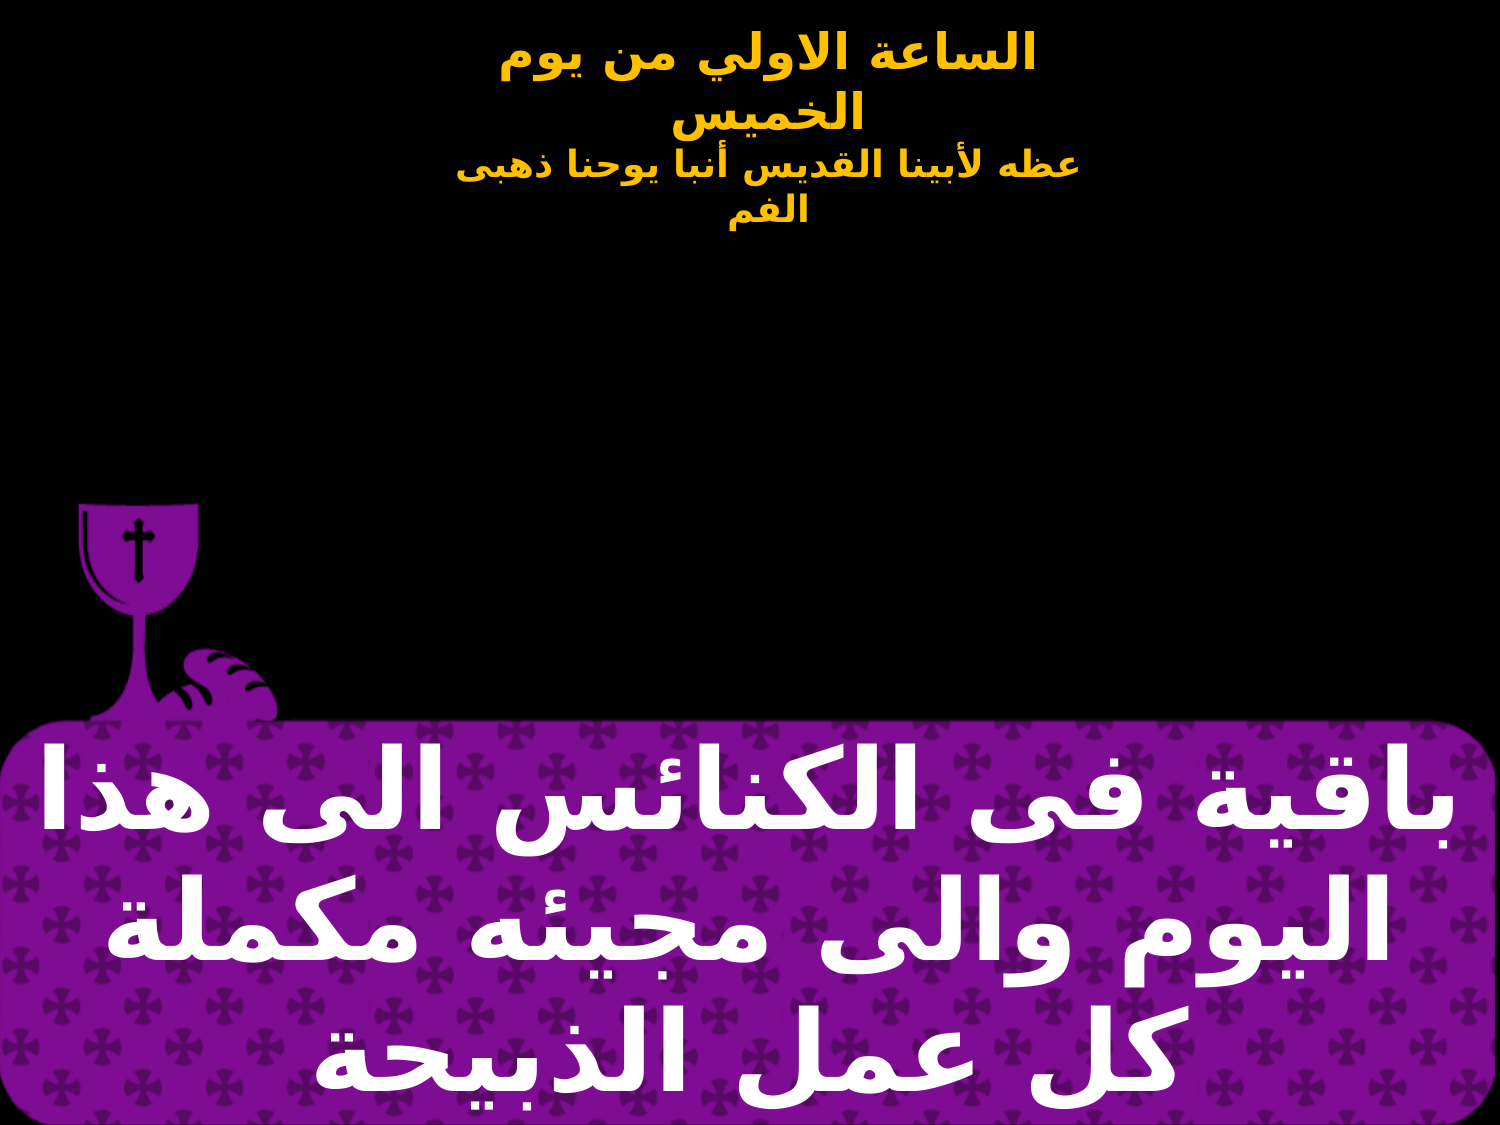

| باقية فى الكنائس الى هذا اليوم والى مجيئه مكملة كل عمل الذبيحة |
| --- |